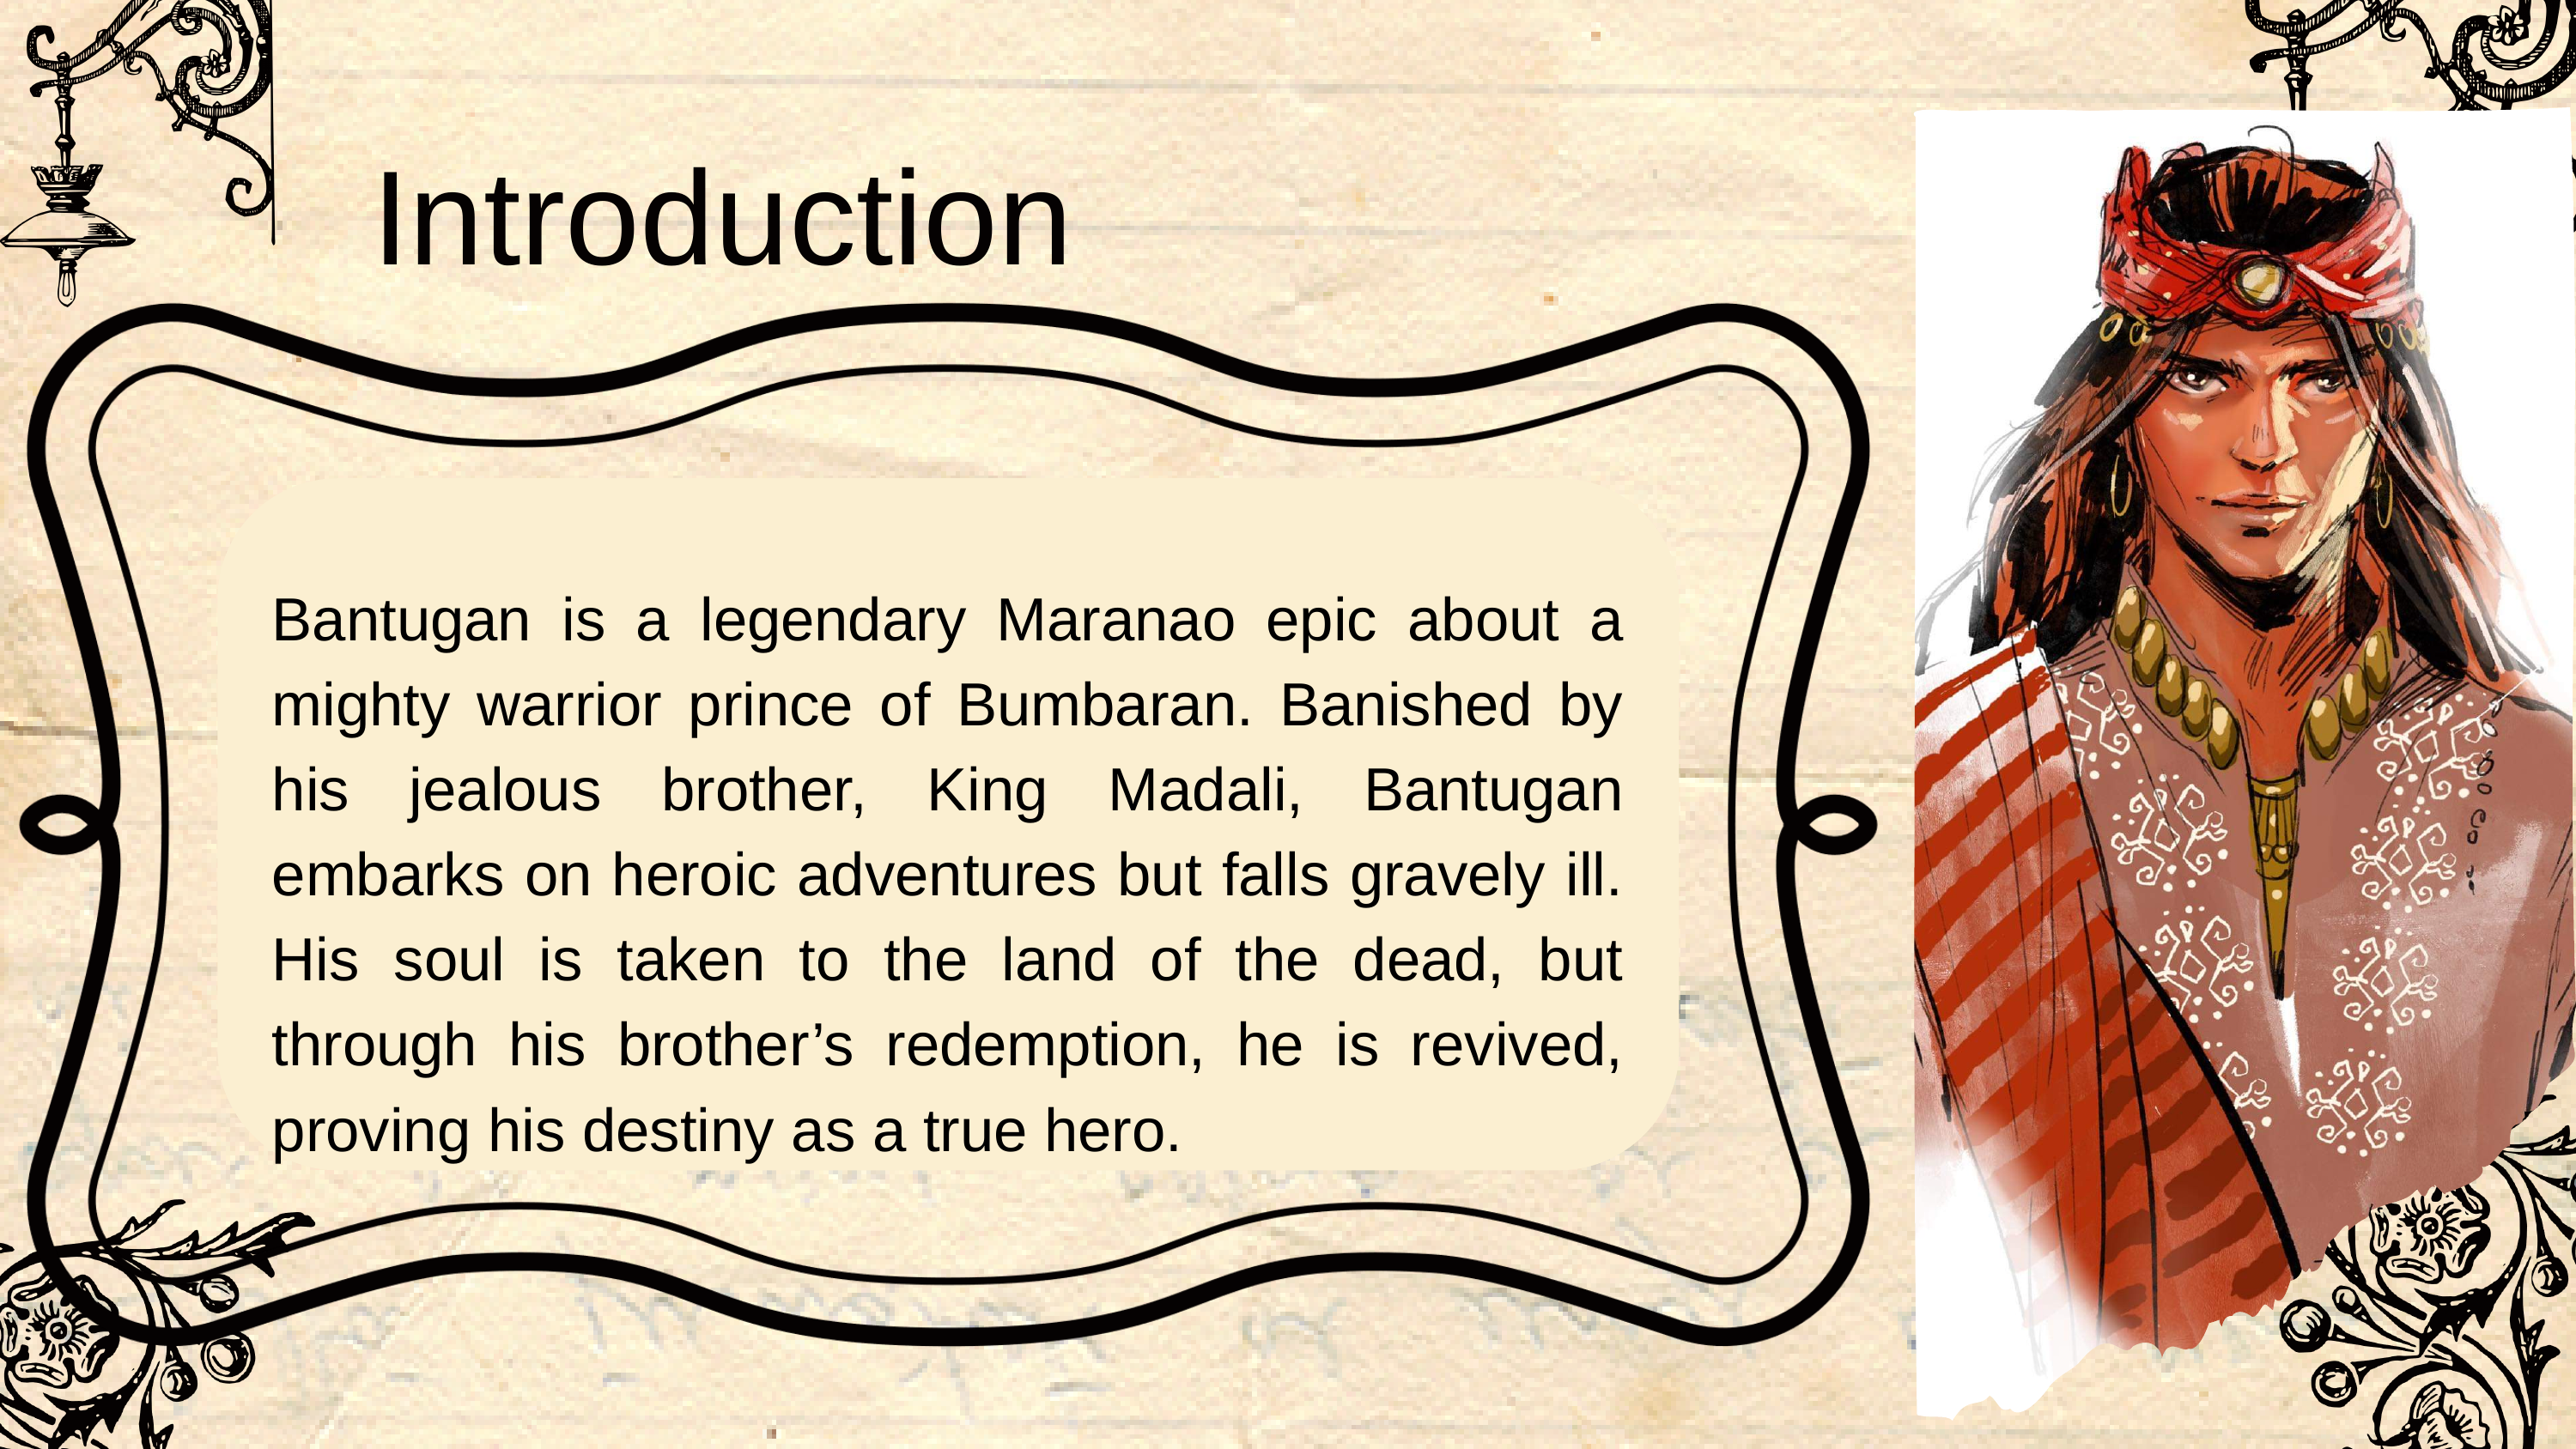

Introduction

Bantugan is a legendary Maranao epic about a mighty warrior prince of Bumbaran. Banished by his jealous brother, King Madali, Bantugan embarks on heroic adventures but falls gravely ill. His soul is taken to the land of the dead, but through his brother’s redemption, he is revived, proving his destiny as a true hero.